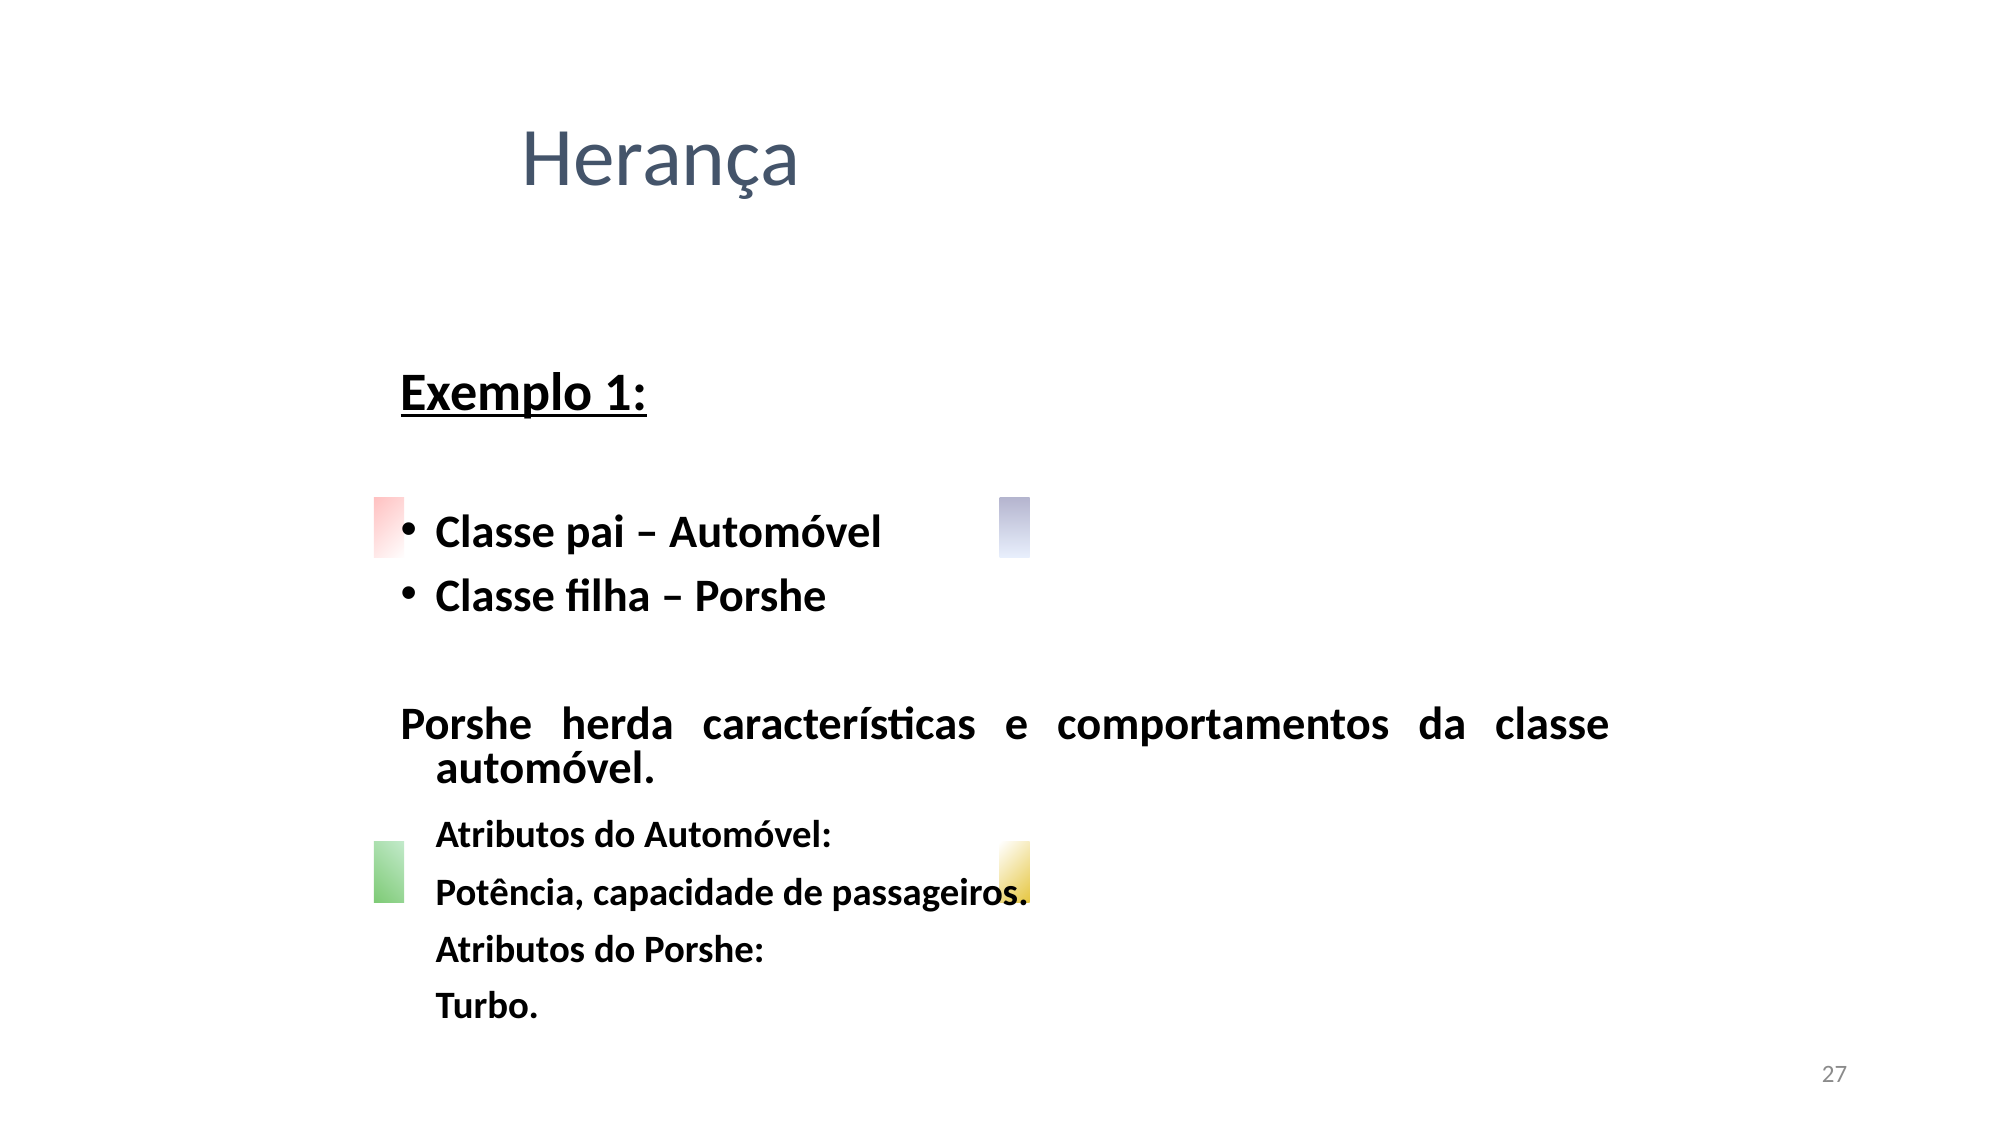

Herança
Exemplo 1:

Classe pai – Automóvel
Classe filha – Porshe

Porshe herda características e comportamentos da classe automóvel.
 	Atributos do Automóvel:
		Potência, capacidade de passageiros.
	Atributos do Porshe:
		Turbo.

27